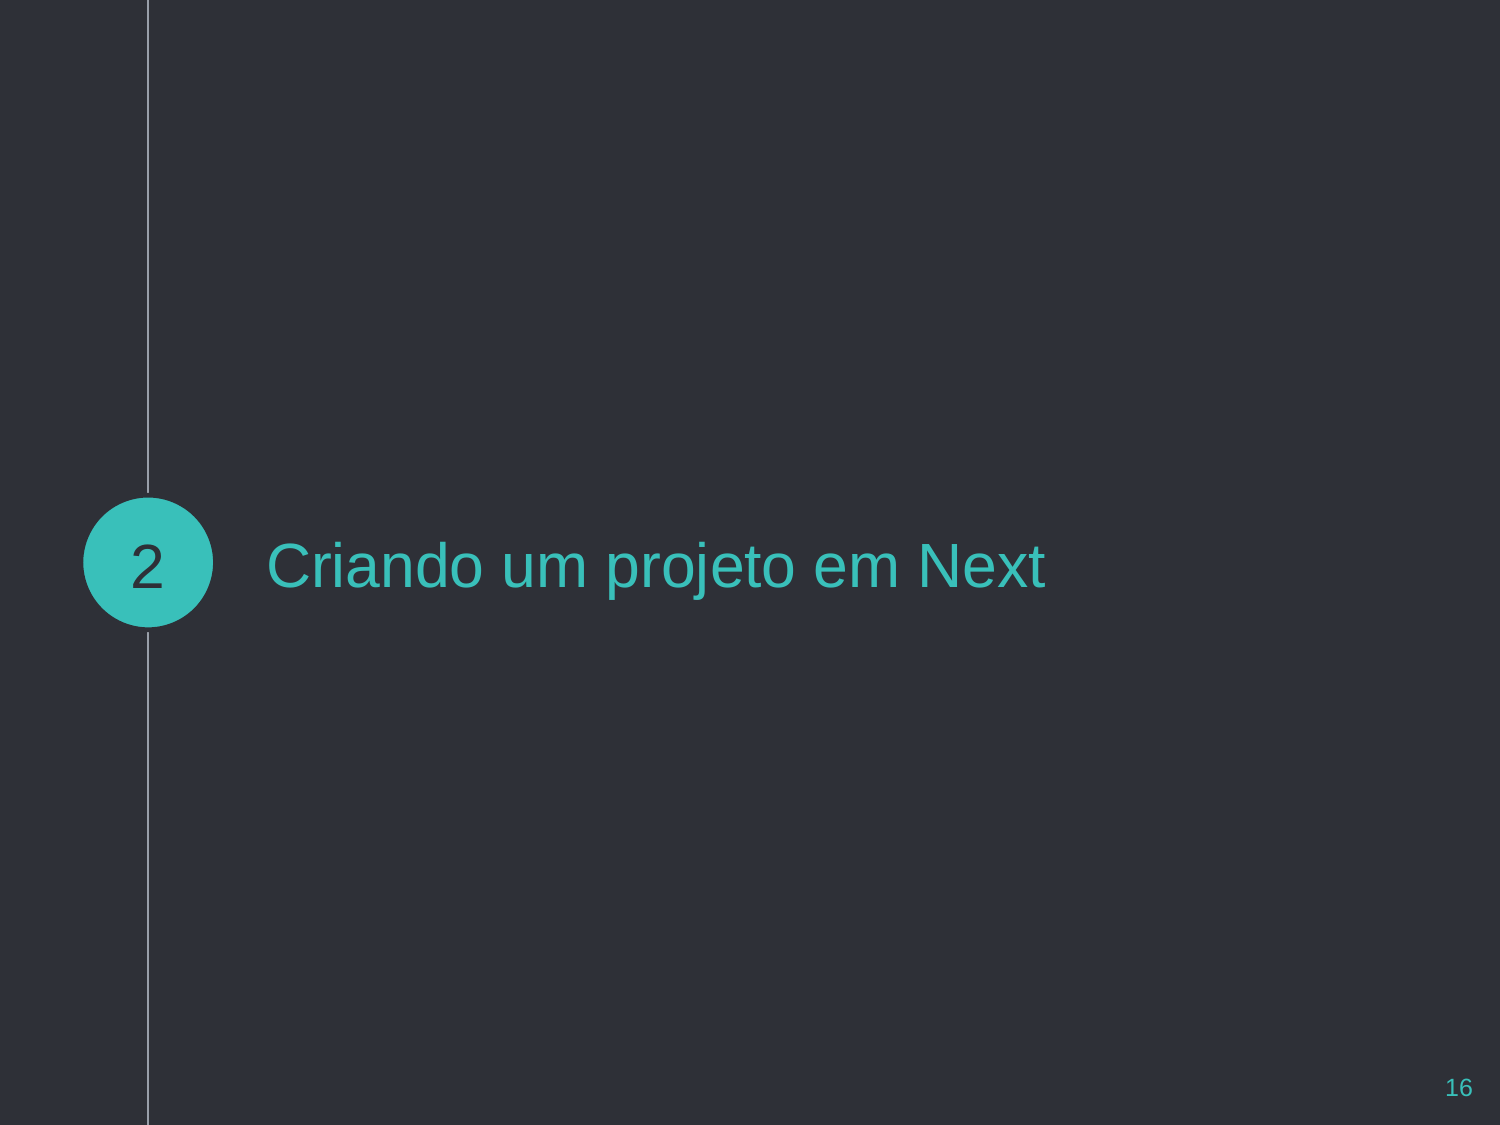

2
# Criando um projeto em Next
16